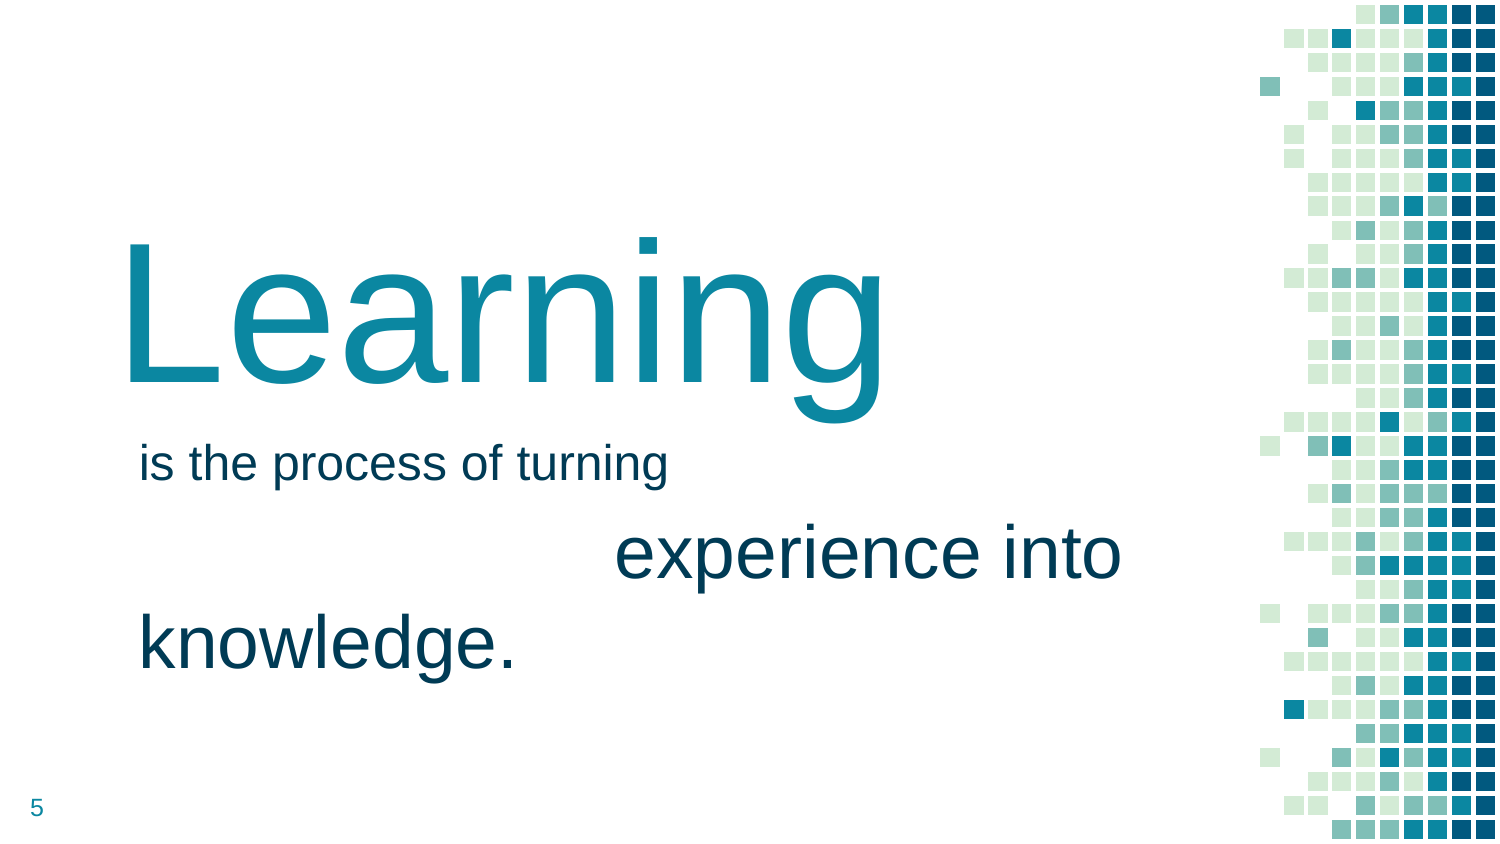

Learning
is the process of turning
                                  experience into knowledge.
5